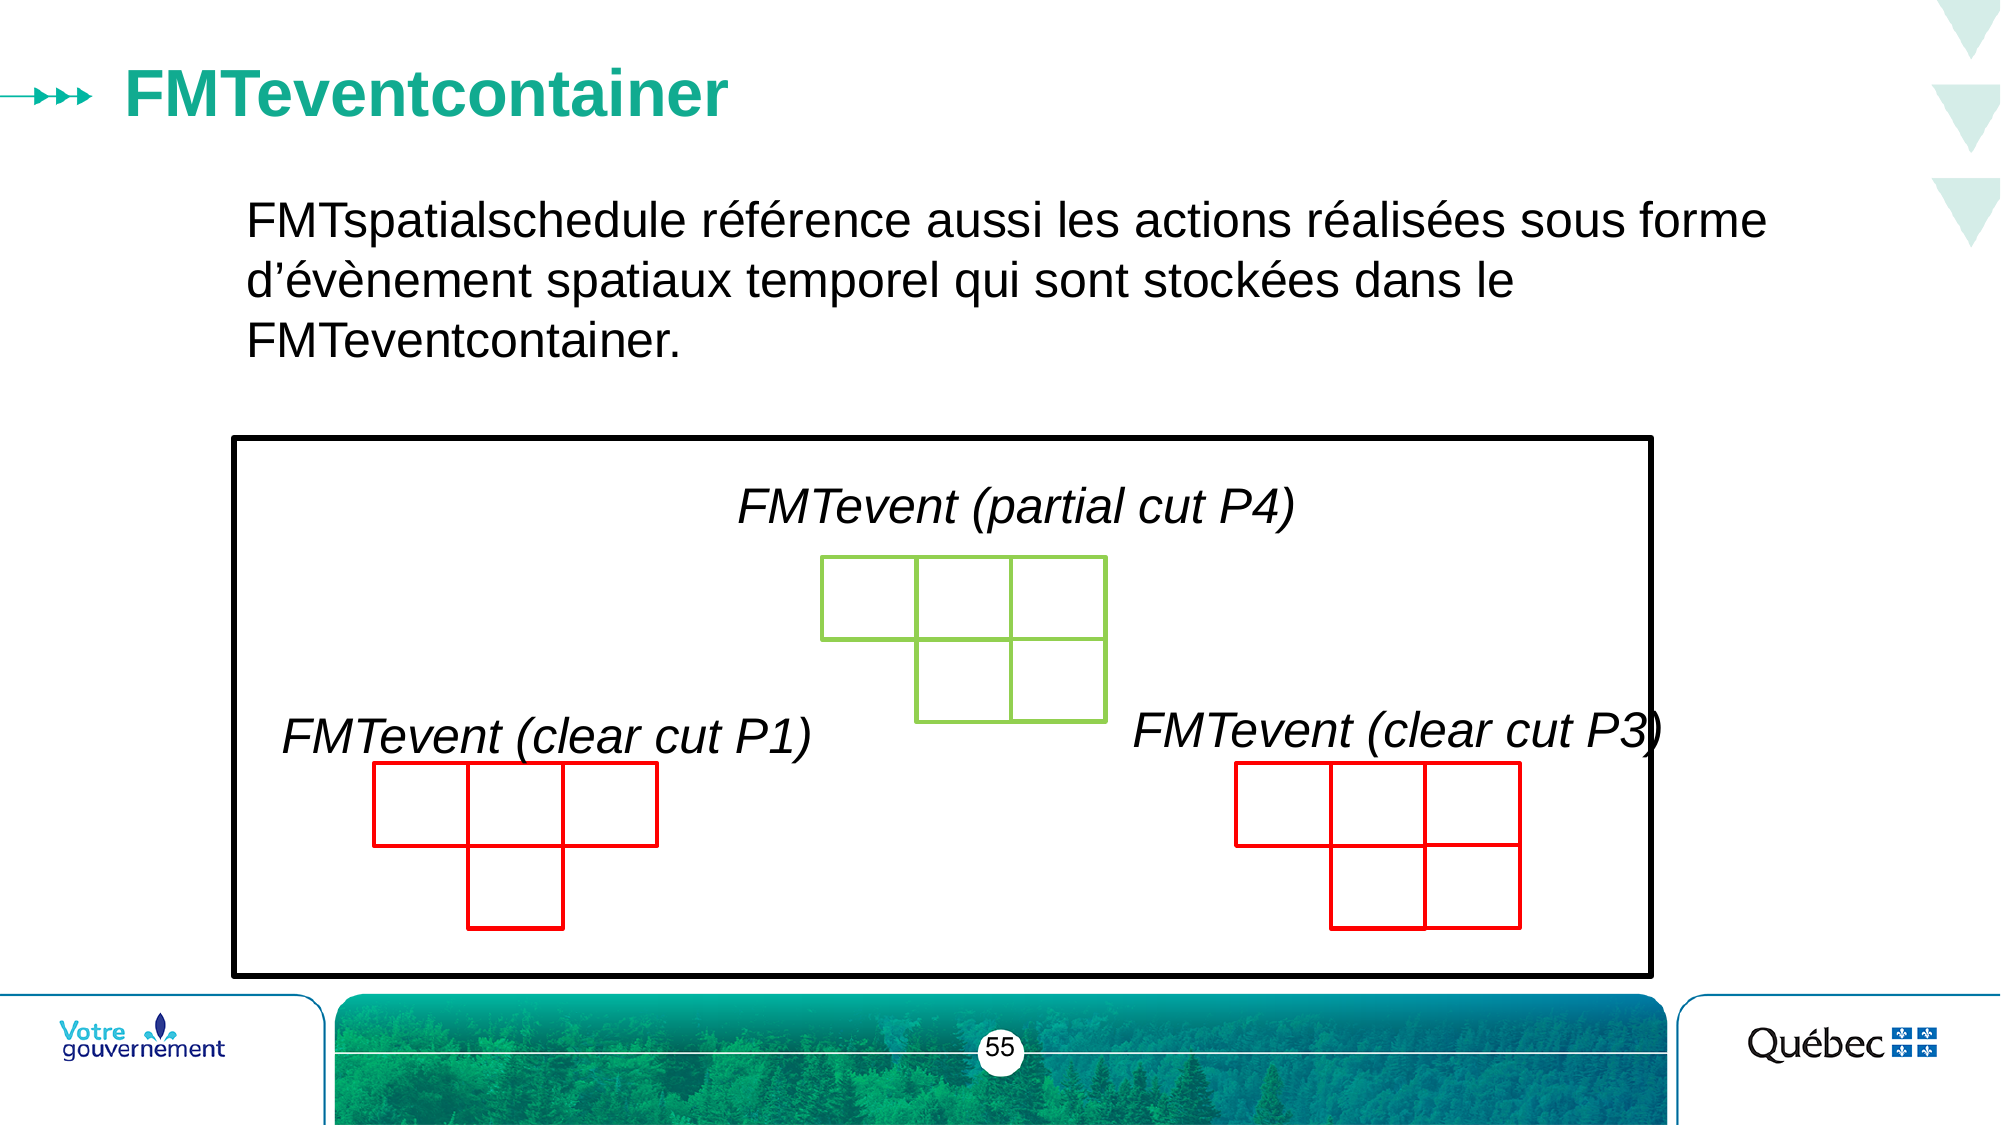

# FMTeventcontainer
FMTspatialschedule référence aussi les actions réalisées sous forme d’évènement spatiaux temporel qui sont stockées dans le FMTeventcontainer.

FMTevent (partial cut P4)

FMTevent (clear cut P3)

FMTevent (clear cut P1)

55